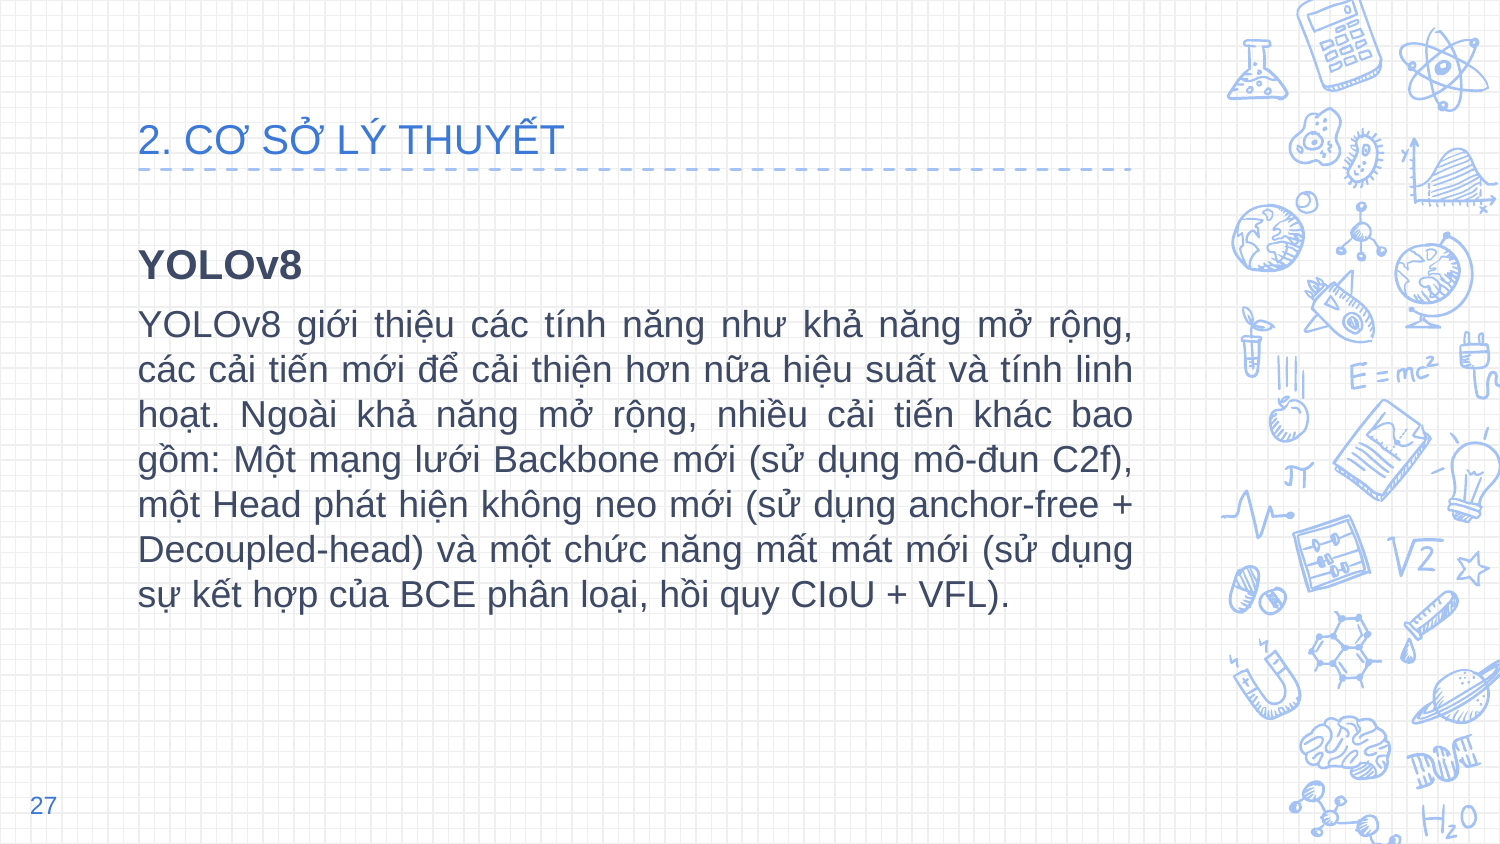

# 2. CƠ SỞ LÝ THUYẾT
YOLOv8
YOLOv8 giới thiệu các tính năng như khả năng mở rộng, các cải tiến mới để cải thiện hơn nữa hiệu suất và tính linh hoạt. Ngoài khả năng mở rộng, nhiều cải tiến khác bao gồm: Một mạng lưới Backbone mới (sử dụng mô-đun C2f), một Head phát hiện không neo mới (sử dụng anchor-free + Decoupled-head) và một chức năng mất mát mới (sử dụng sự kết hợp của BCE phân loại, hồi quy CIoU + VFL).
27